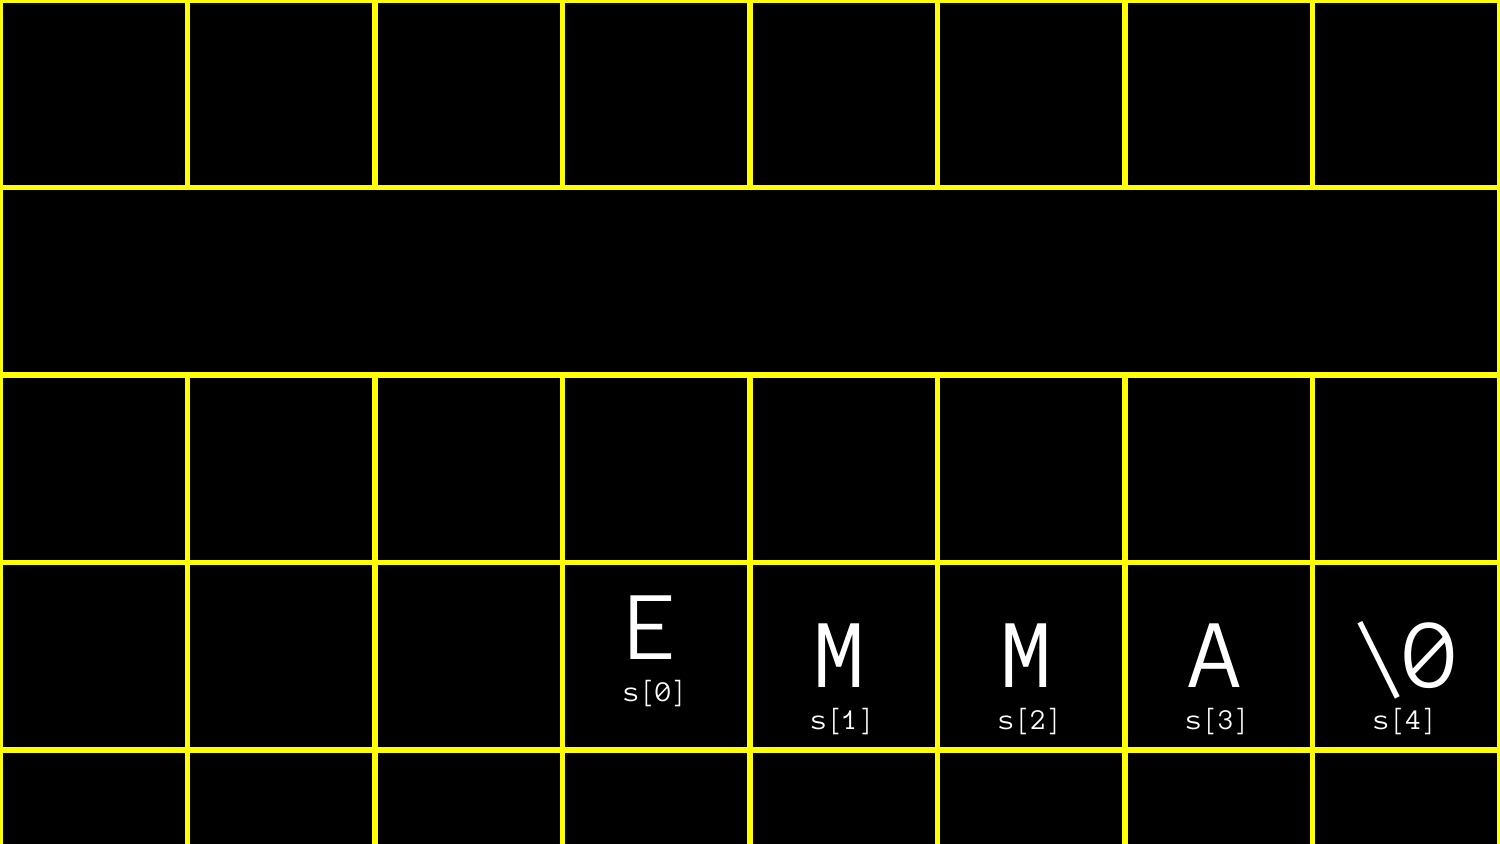

|  |  |  |  |  |  |  |  |
| --- | --- | --- | --- | --- | --- | --- | --- |
|  |  |  |  |  |  |  |  |
|  |  |  |  |  |  |  |  |
|  |  |  | E s[0] | M s[1] | M s[2] | A s[3] | \0 s[4] |
|  |  |  |  |  |  |  |  |